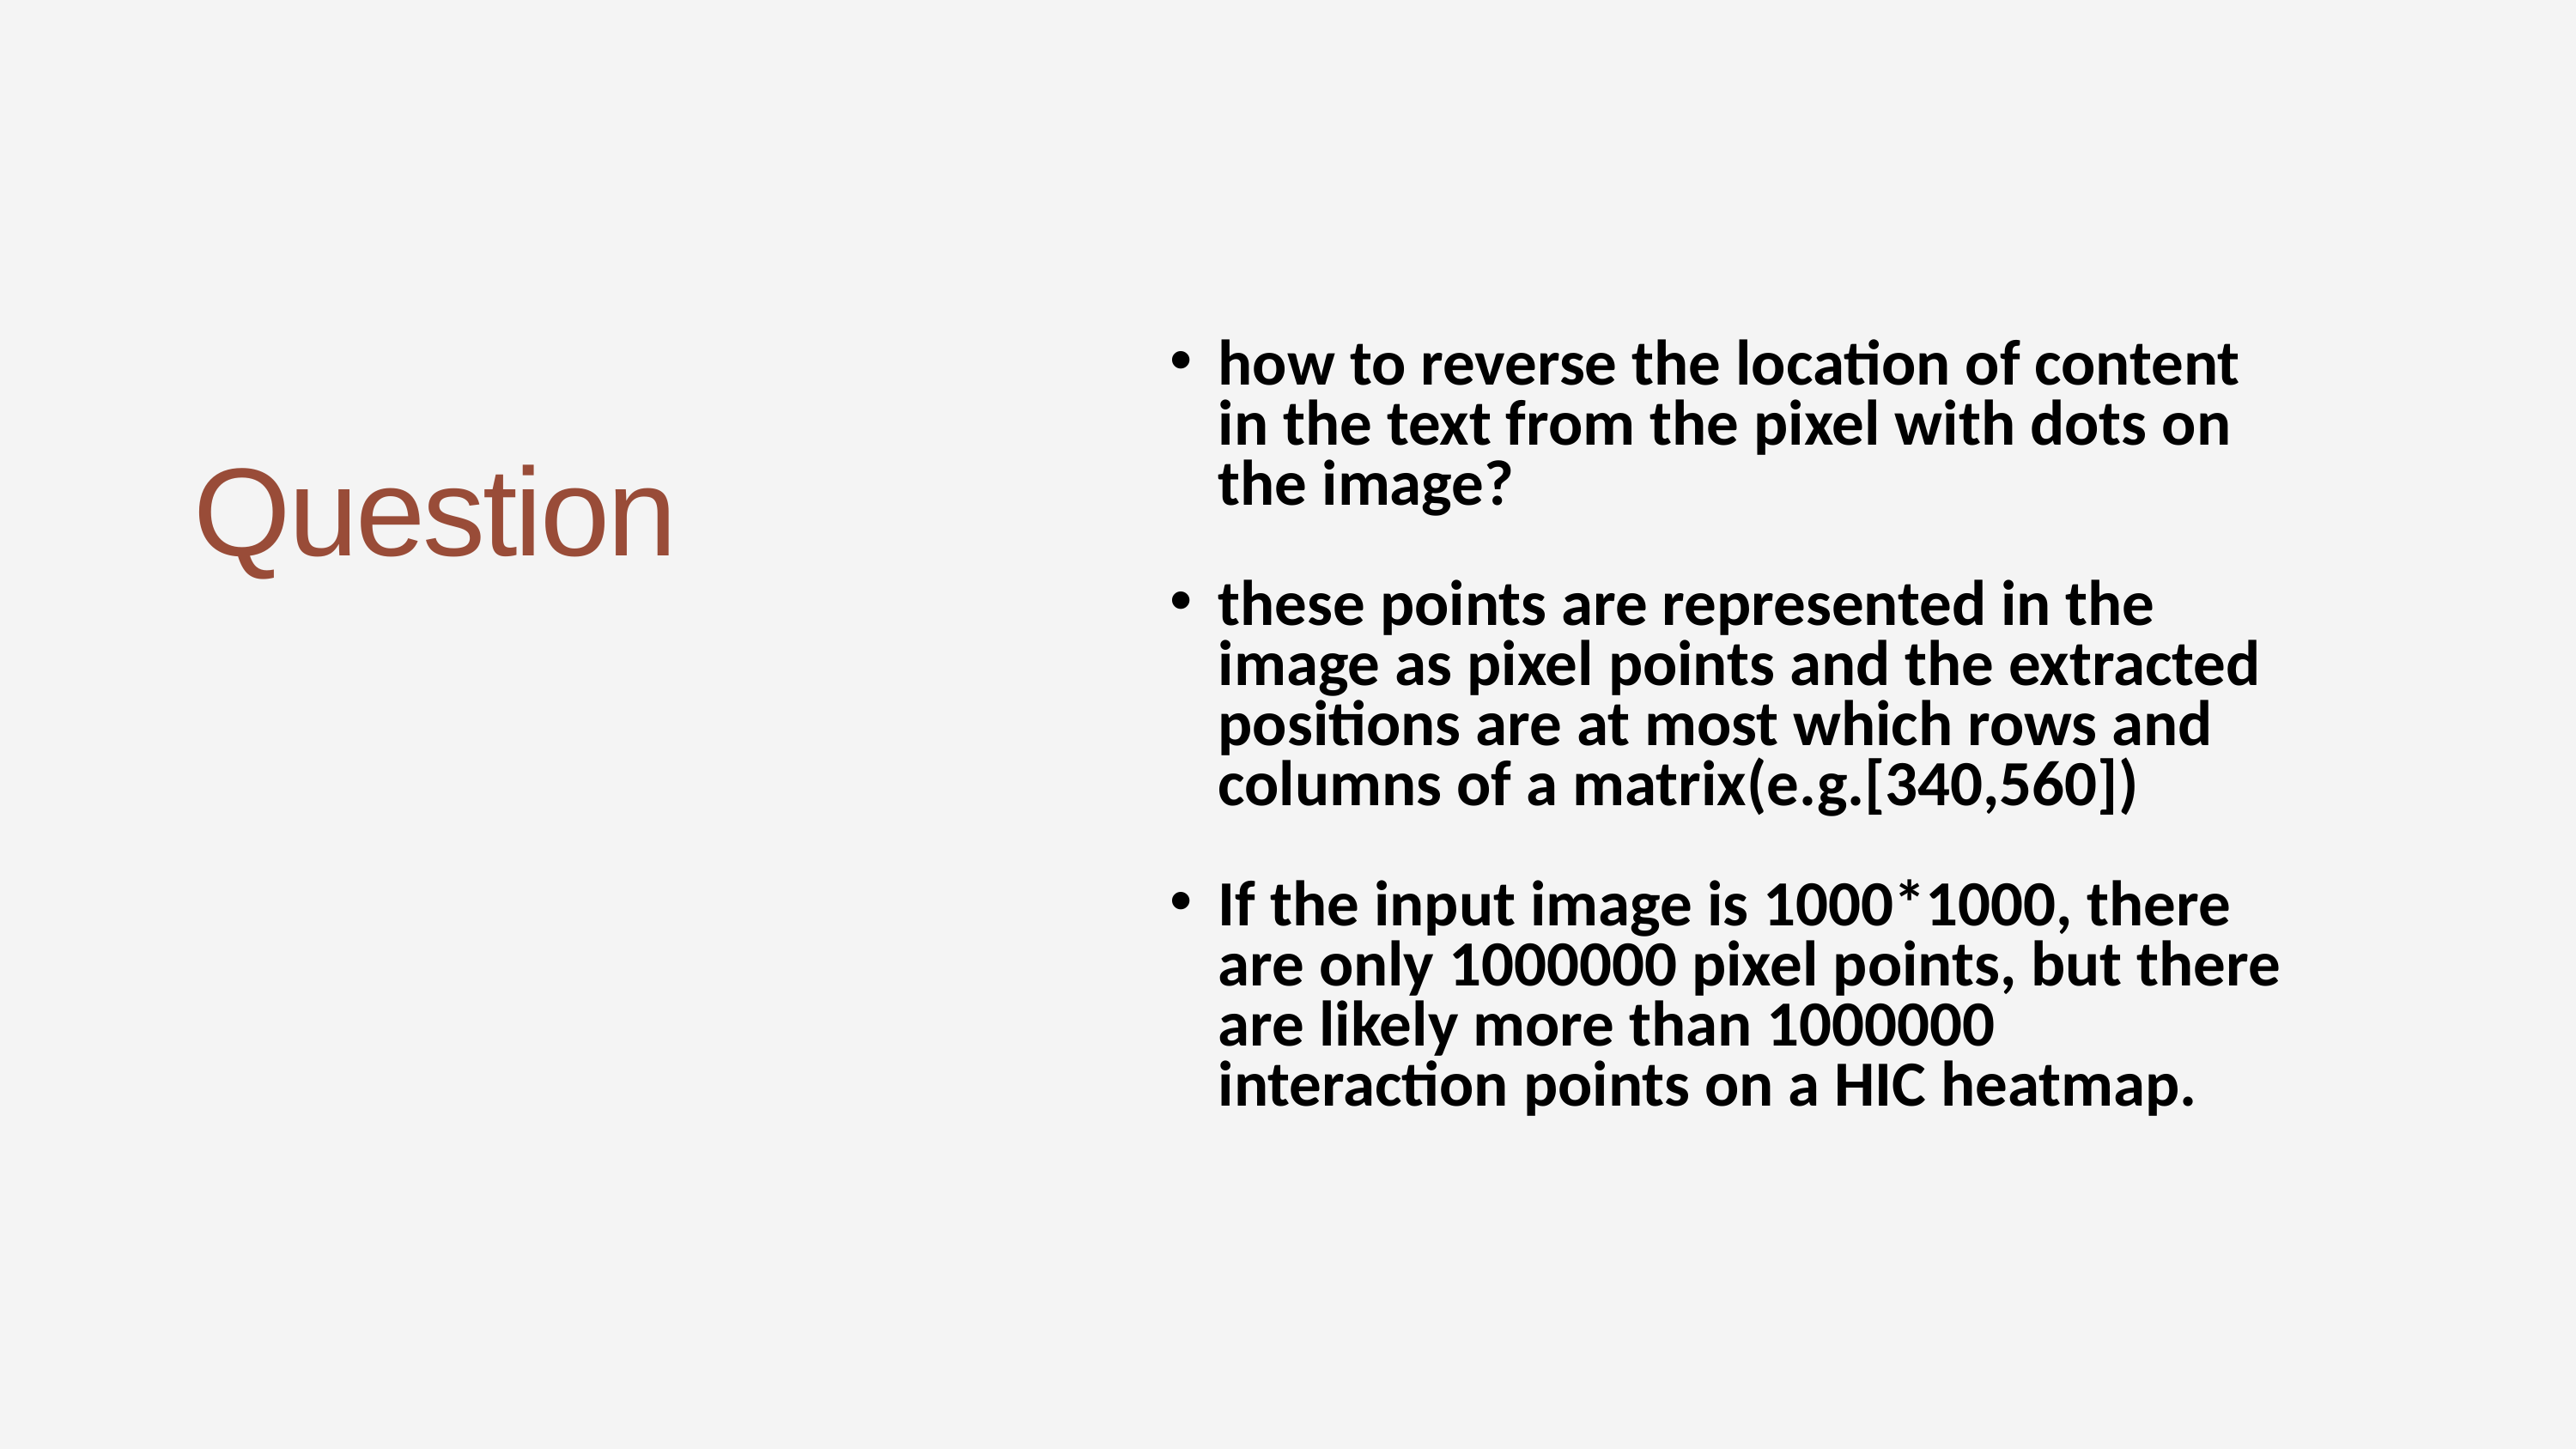

how to reverse the location of content in the text from the pixel with dots on the image?

these points are represented in the image as pixel points and the extracted positions are at most which rows and columns of a matrix(e.g.[340,560])

If the input image is 1000*1000, there are only 1000000 pixel points, but there are likely more than 1000000 interaction points on a HIC heatmap.

Question